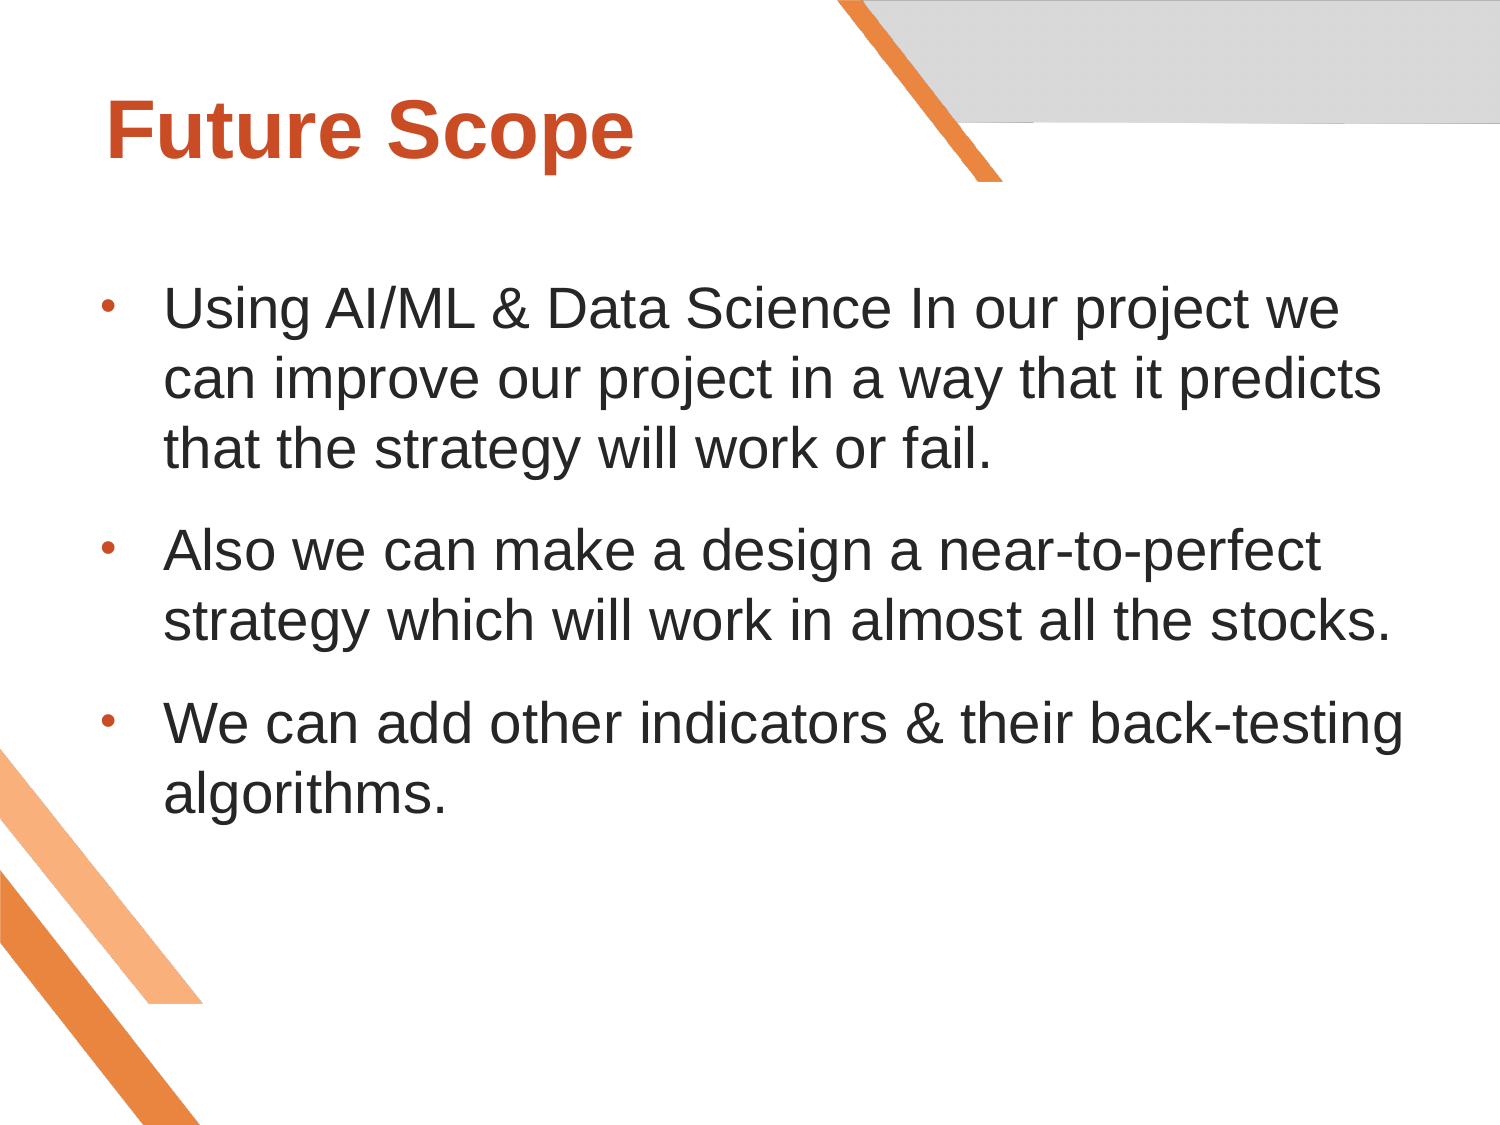

# Future Scope
Using AI/ML & Data Science In our project we can improve our project in a way that it predicts that the strategy will work or fail.
Also we can make a design a near-to-perfect strategy which will work in almost all the stocks.
We can add other indicators & their back-testing algorithms.